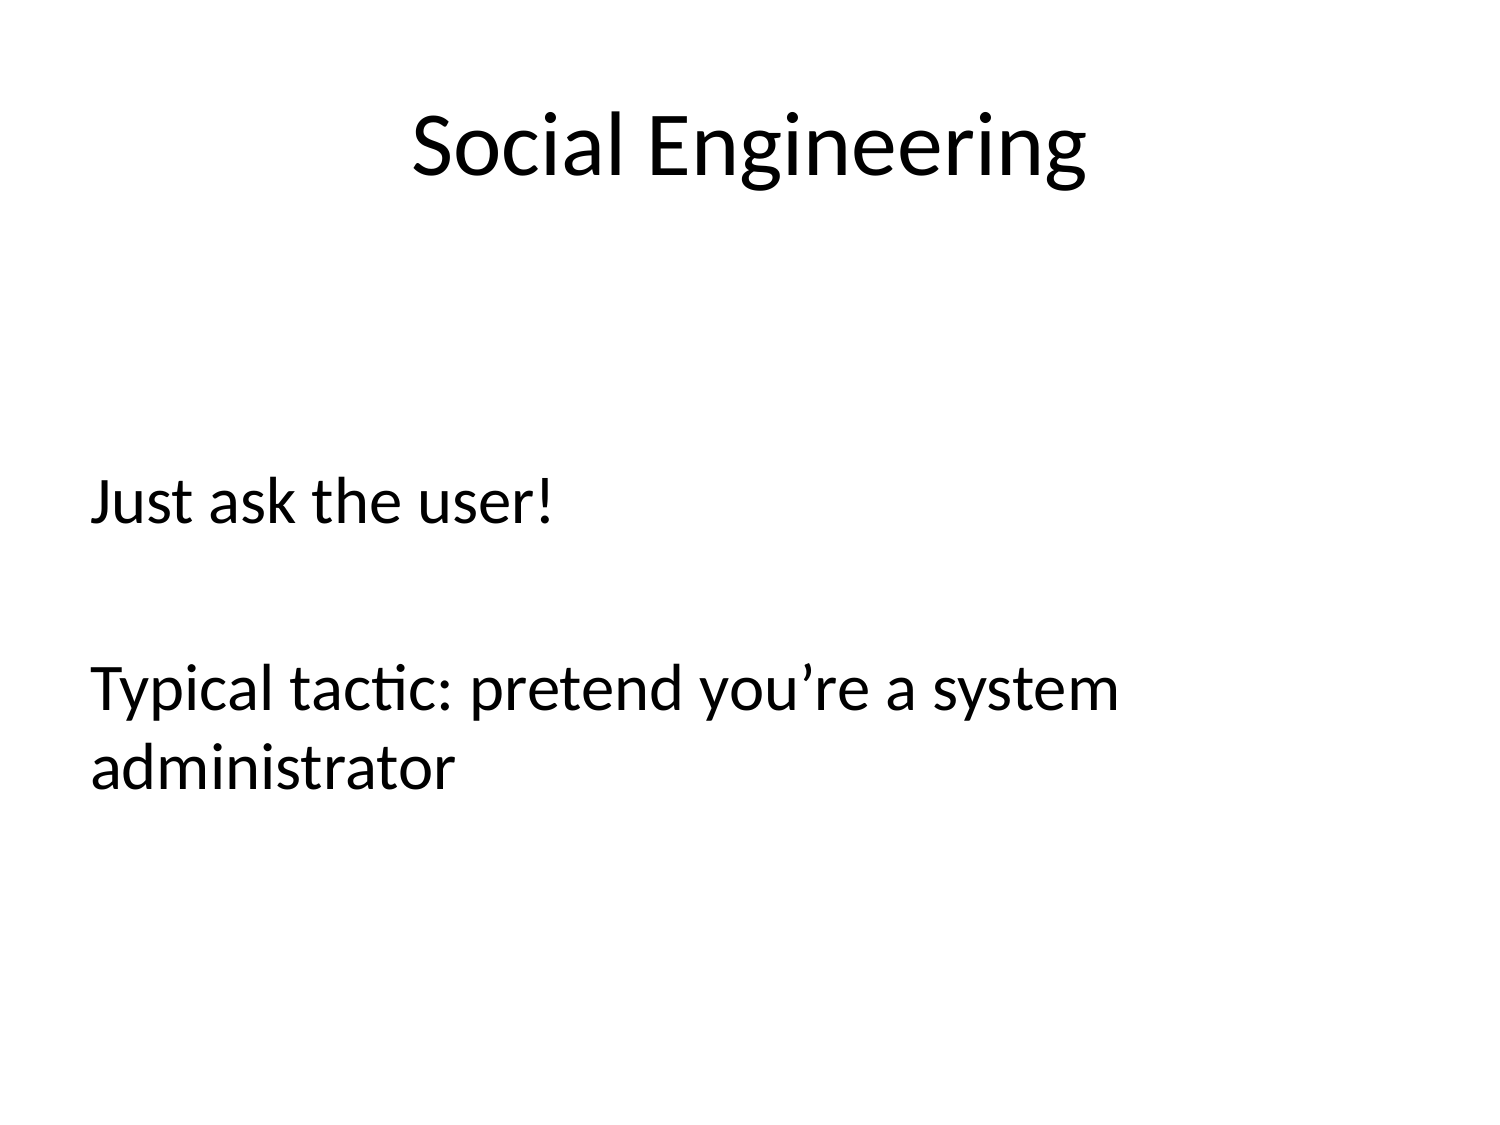

# Social Engineering

Just ask the user!

Typical tactic: pretend you’re a system administrator